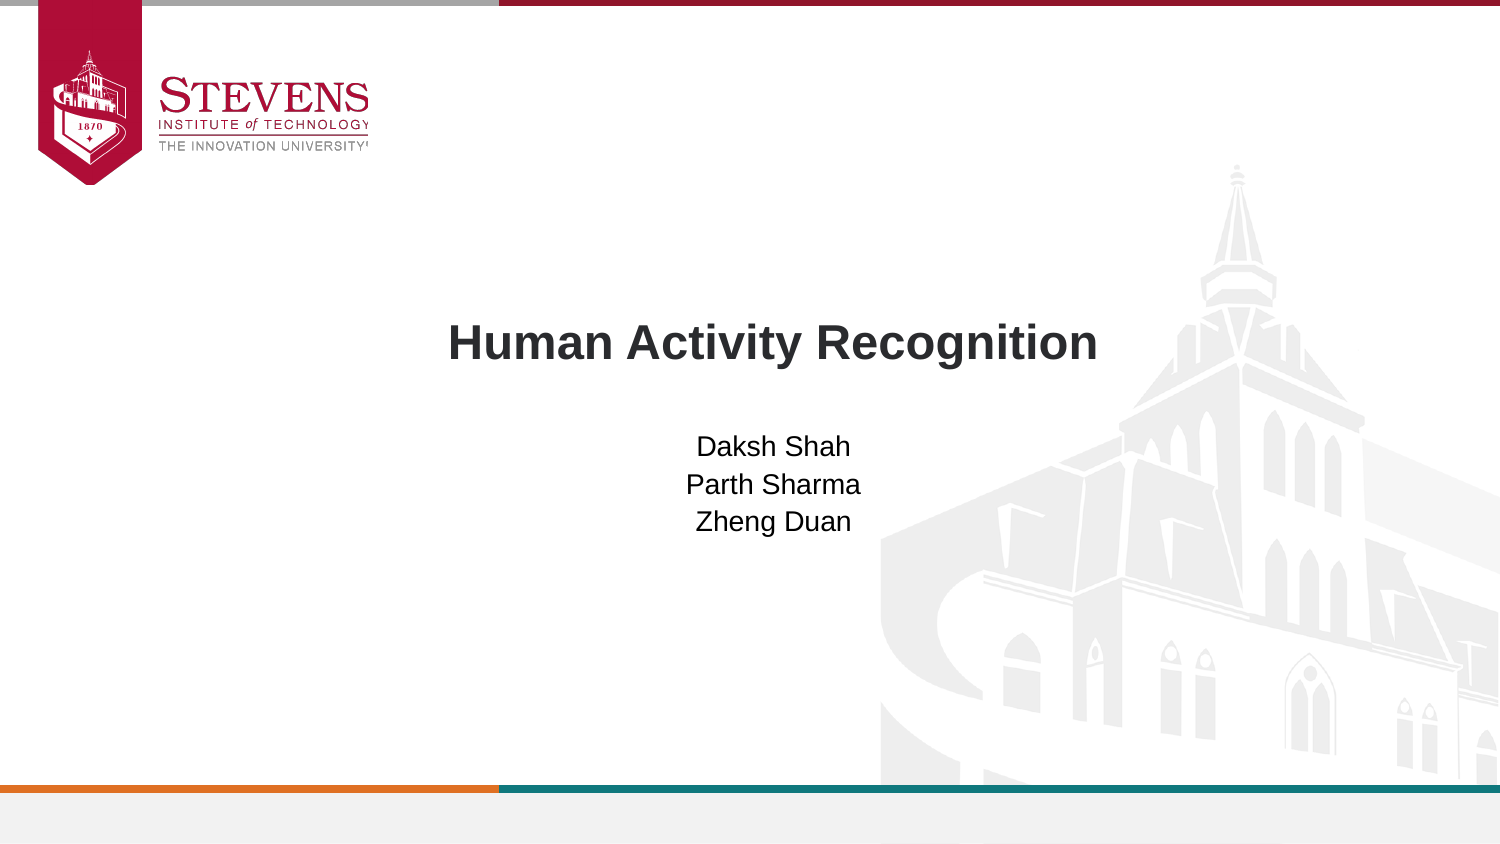

Human Activity Recognition

Daksh Shah
Parth Sharma
Zheng Duan